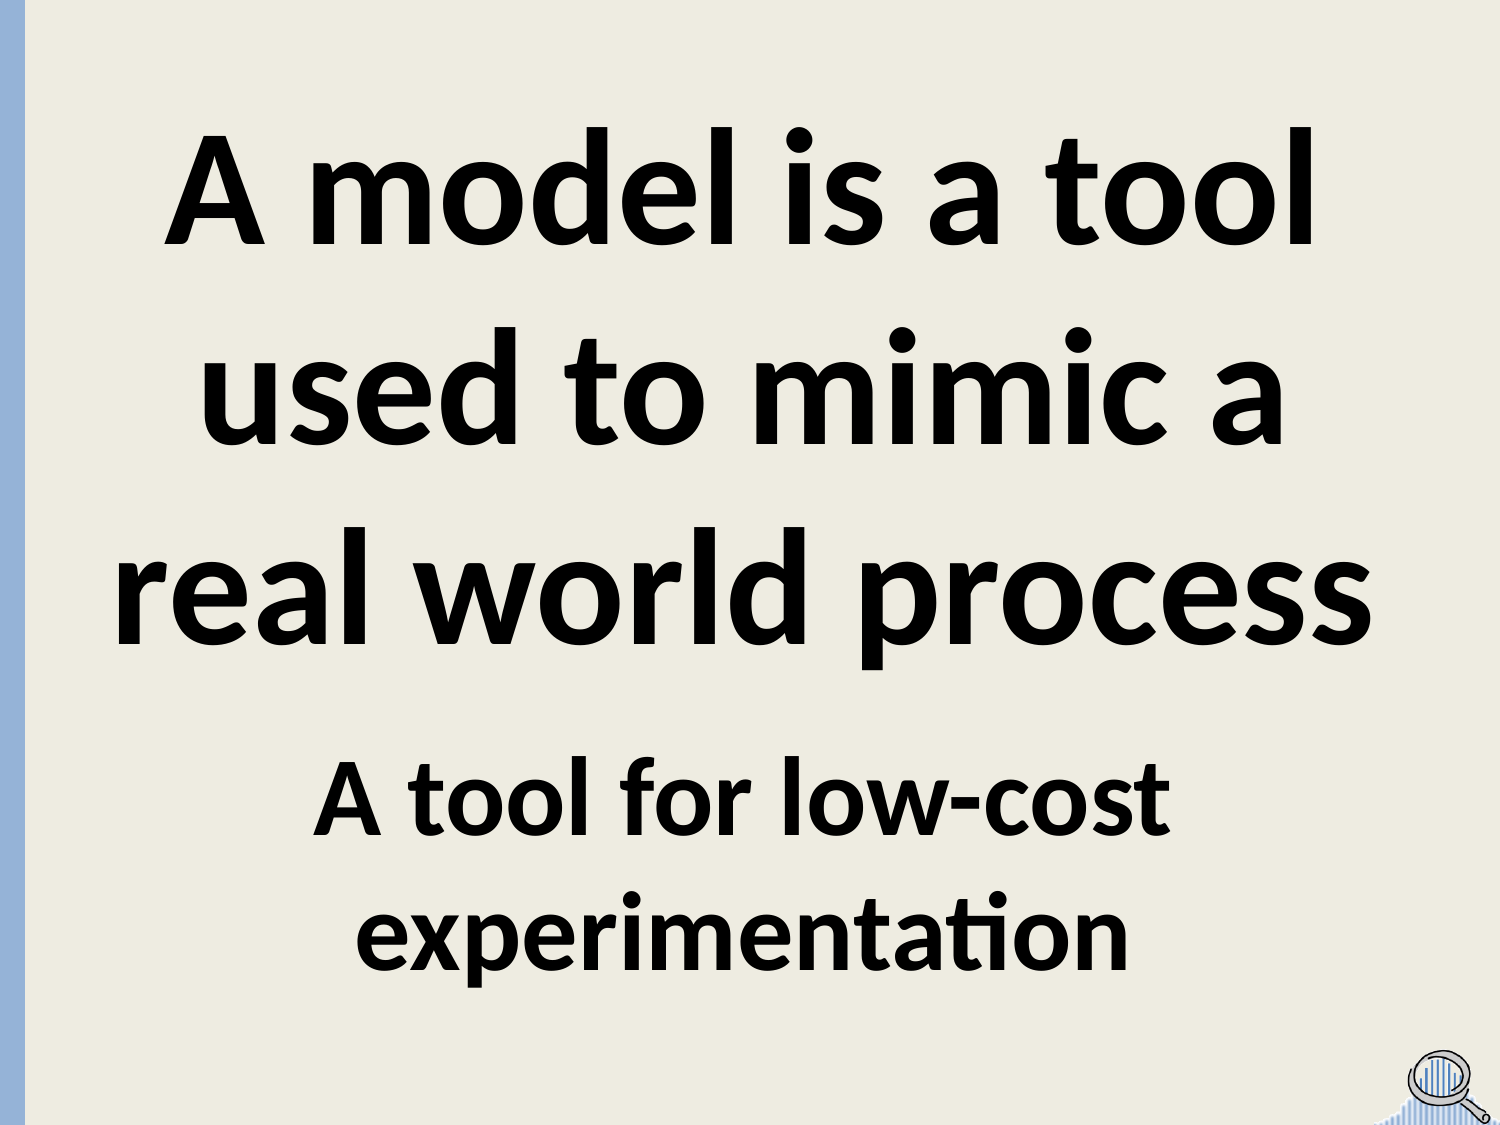

A model is a tool used to mimic a real world process

A tool for low-cost experimentation